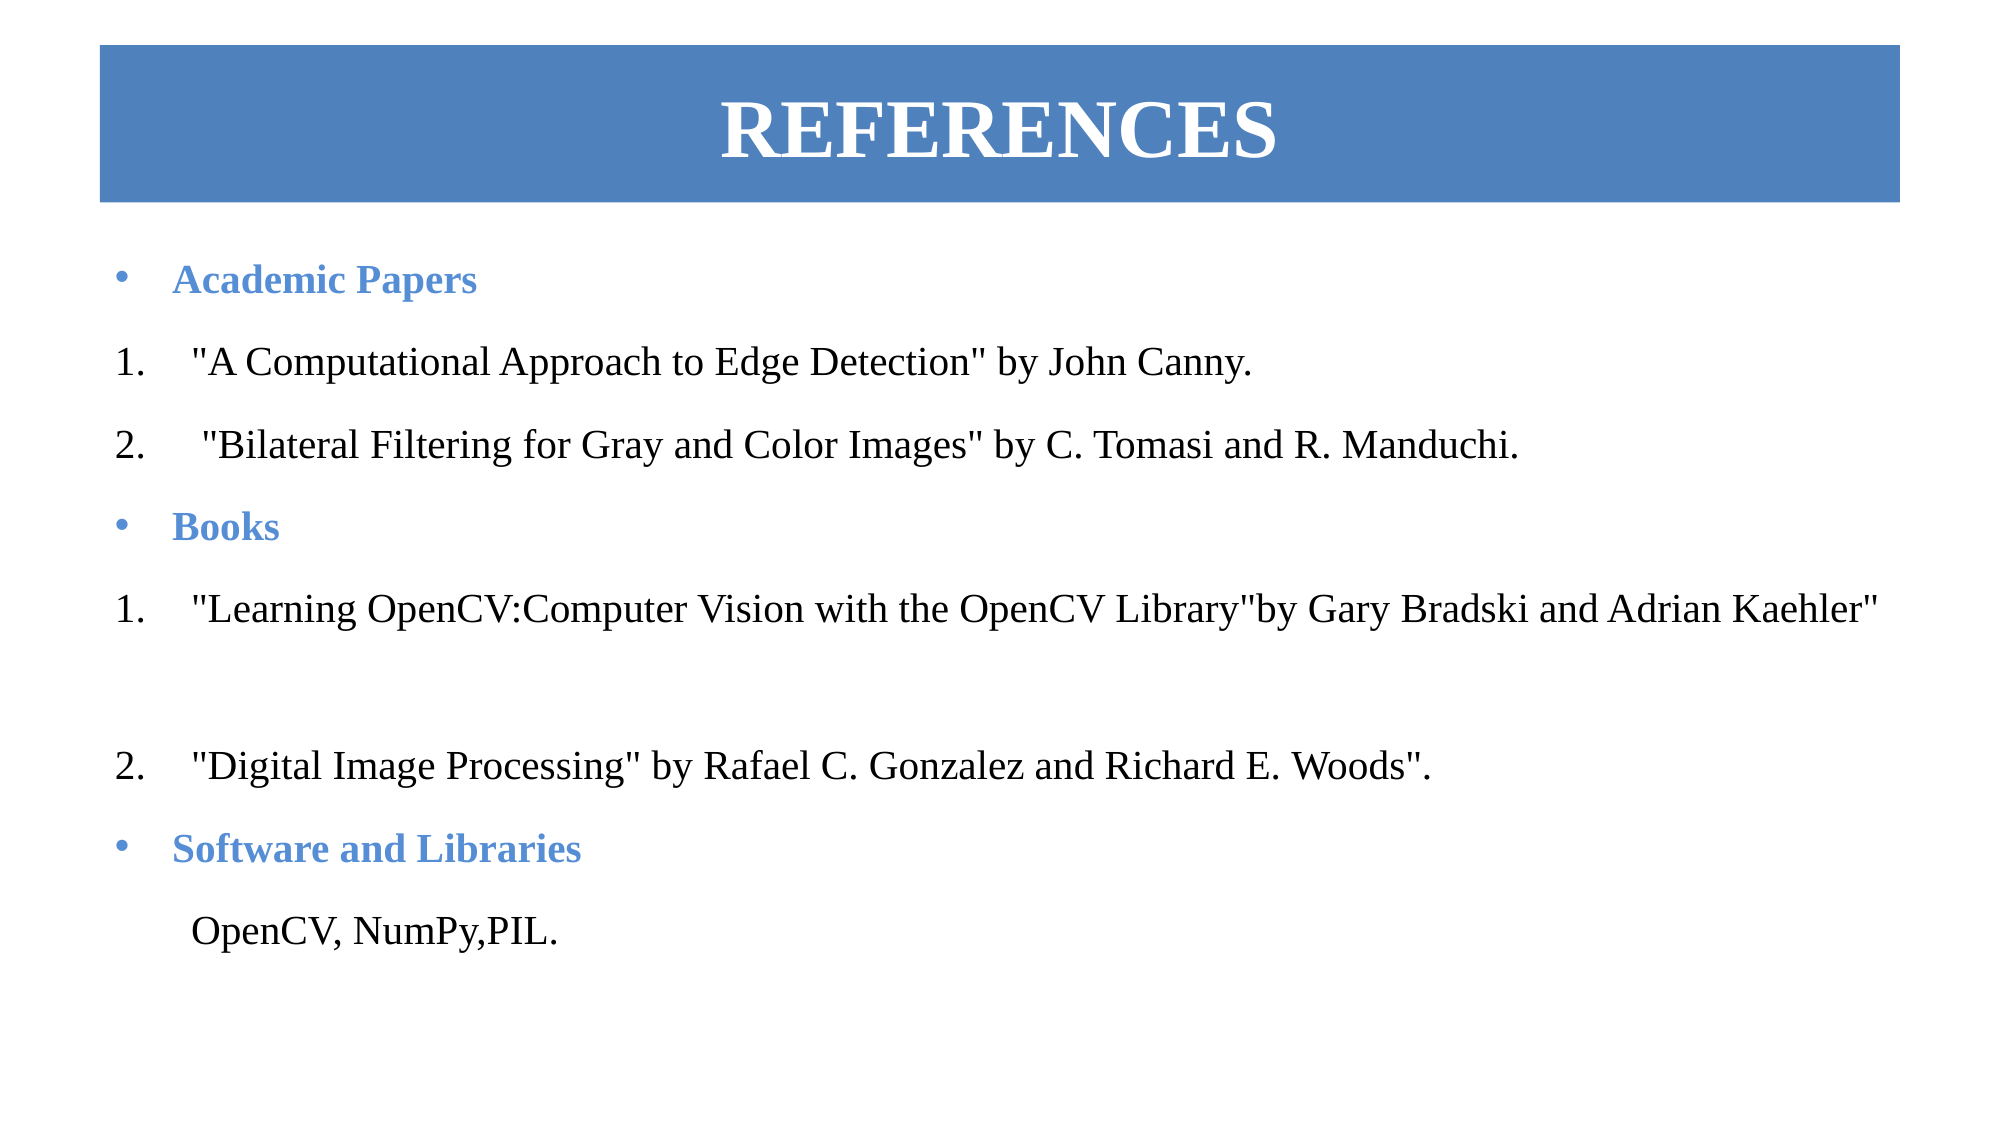

# REFERENCES
Academic Papers
"A Computational Approach to Edge Detection" by John Canny.
 "Bilateral Filtering for Gray and Color Images" by C. Tomasi and R. Manduchi.
Books
"Learning OpenCV:Computer Vision with the OpenCV Library"by Gary Bradski and Adrian Kaehler"
"Digital Image Processing" by Rafael C. Gonzalez and Richard E. Woods".
Software and Libraries
OpenCV, NumPy,PIL.